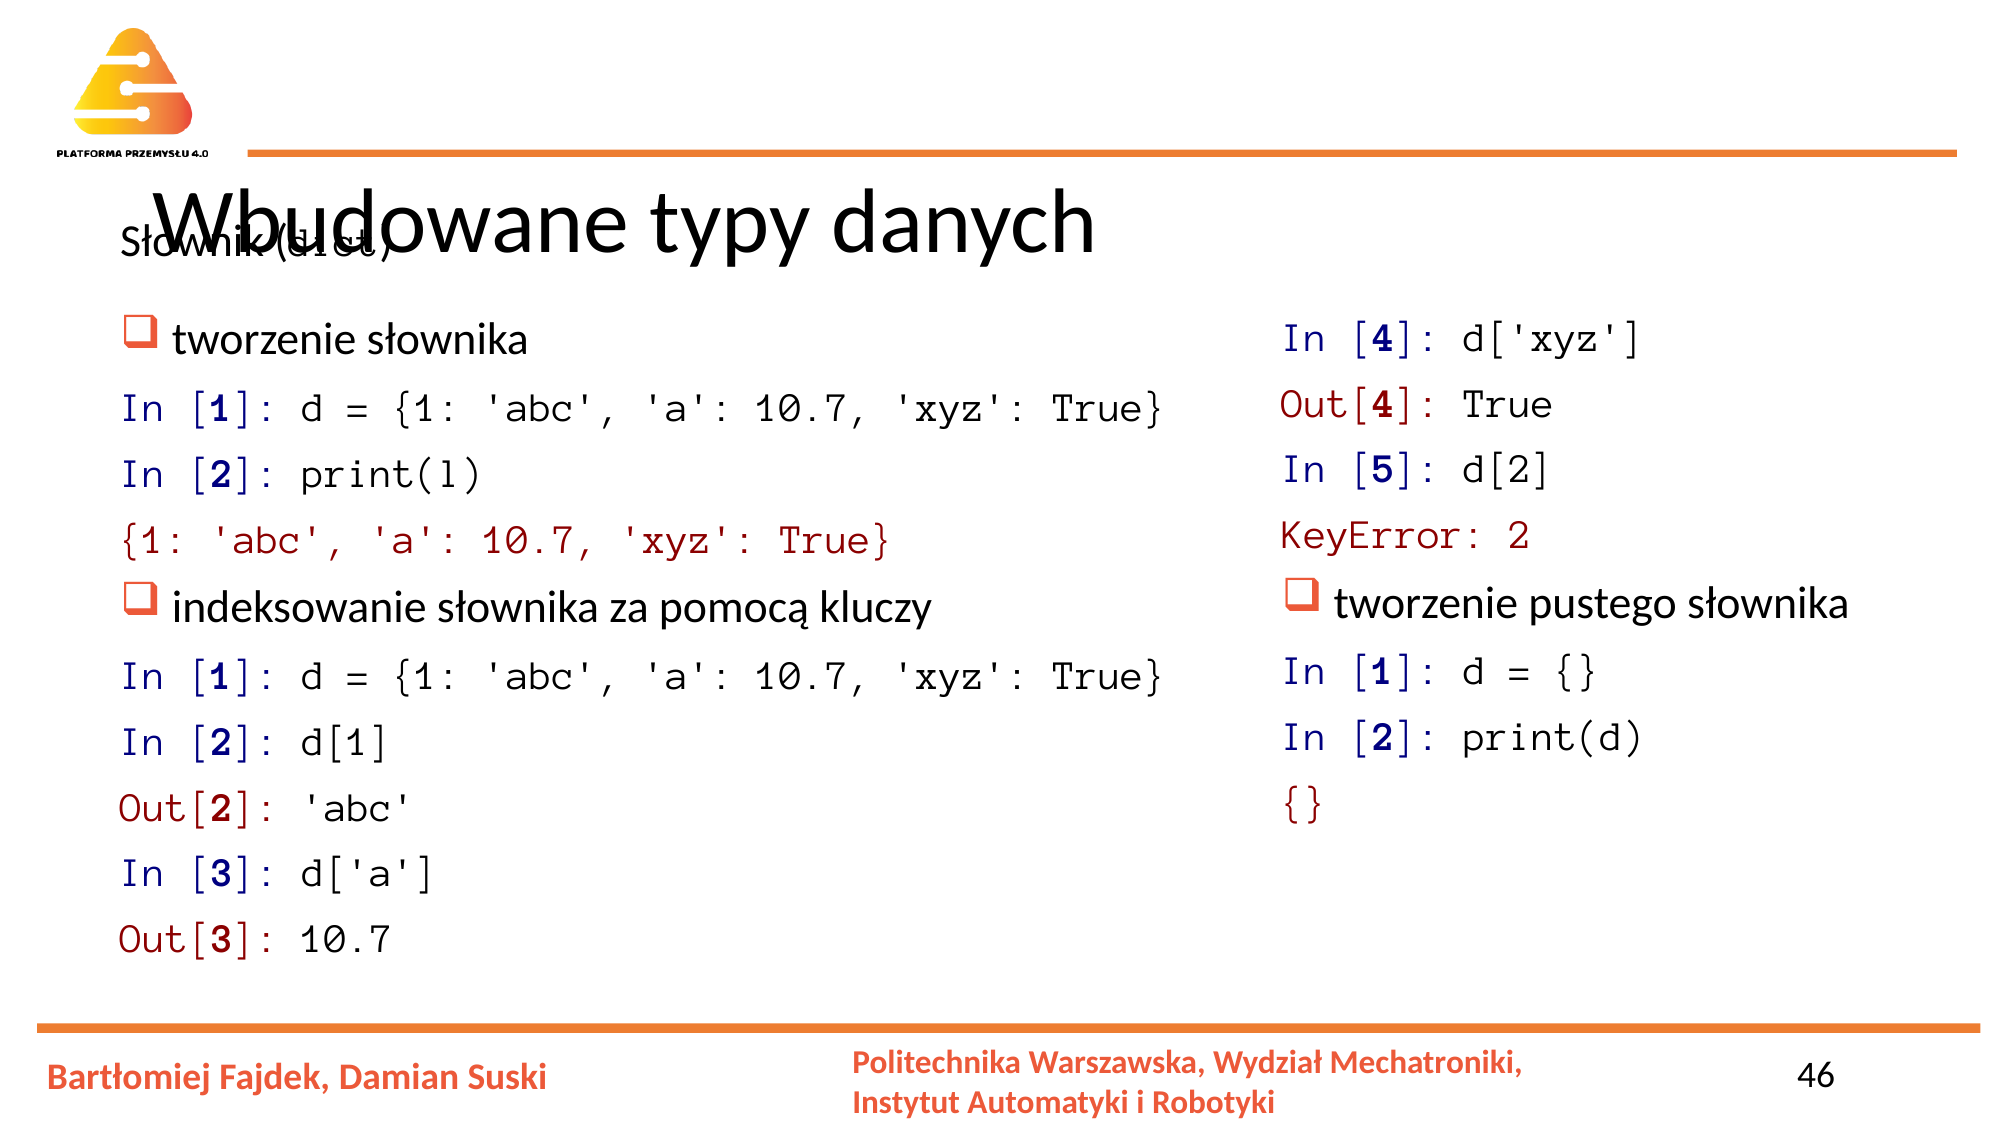

# Wbudowane typy danych
Słownik (dict)
 tworzenie słownika
In [1]: d = {1: 'abc', 'a': 10.7, 'xyz': True}
In [2]: print(l)
{1: 'abc', 'a': 10.7, 'xyz': True}
 indeksowanie słownika za pomocą kluczy
In [1]: d = {1: 'abc', 'a': 10.7, 'xyz': True}
In [2]: d[1]
Out[2]: 'abc'
In [3]: d['a']
Out[3]: 10.7

In [4]: d['xyz']
Out[4]: True
In [5]: d[2]
KeyError: 2
 tworzenie pustego słownika
In [1]: d = {}
In [2]: print(d)
{}

46